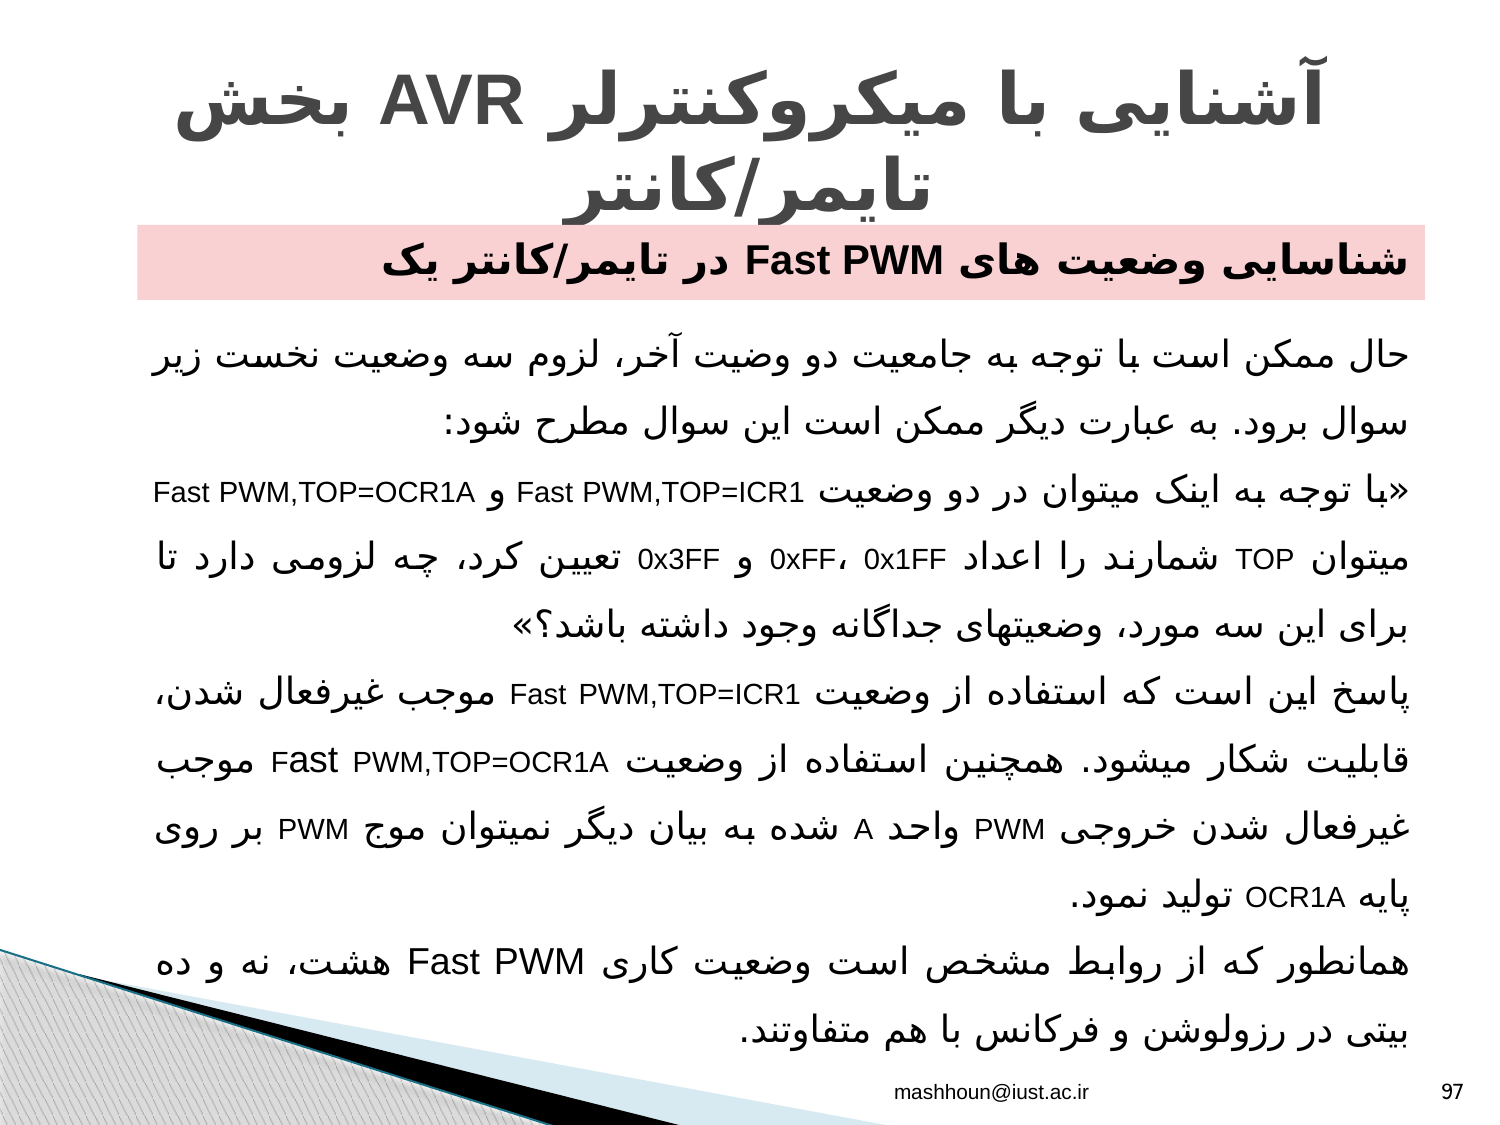

# آشنایی با میکروکنترلر AVR بخش تایمر/کانتر
شناسایی وضعیت های Fast PWM در تایمر/کانتر یک
حال ممکن است با توجه به جامعیت دو وضیت آخر، لزوم سه وضعیت نخست زیر سوال برود. به عبارت دیگر ممکن است این سوال مطرح شود:
«با توجه به اینک میتوان در دو وضعیت Fast PWM,TOP=ICR1 و Fast PWM,TOP=OCR1A میتوان TOP شمارند را اعداد 0xFF، 0x1FF و 0x3FF تعیین کرد، چه لزومی دارد تا برای این سه مورد، وضعیتهای جداگانه وجود داشته باشد؟»
پاسخ این است که استفاده از وضعیت Fast PWM,TOP=ICR1 موجب غیرفعال شدن، قابلیت شکار میشود. همچنین استفاده از وضعیت Fast PWM,TOP=OCR1A موجب غیرفعال شدن خروجی PWM واحد A شده به بیان دیگر نمیتوان موج PWM بر روی پایه OCR1A تولید نمود.
همانطور که از روابط مشخص است وضعیت کاری Fast PWM هشت، نه و ده بیتی در رزولوشن و فرکانس با هم متفاوتند.
mashhoun@iust.ac.ir
97